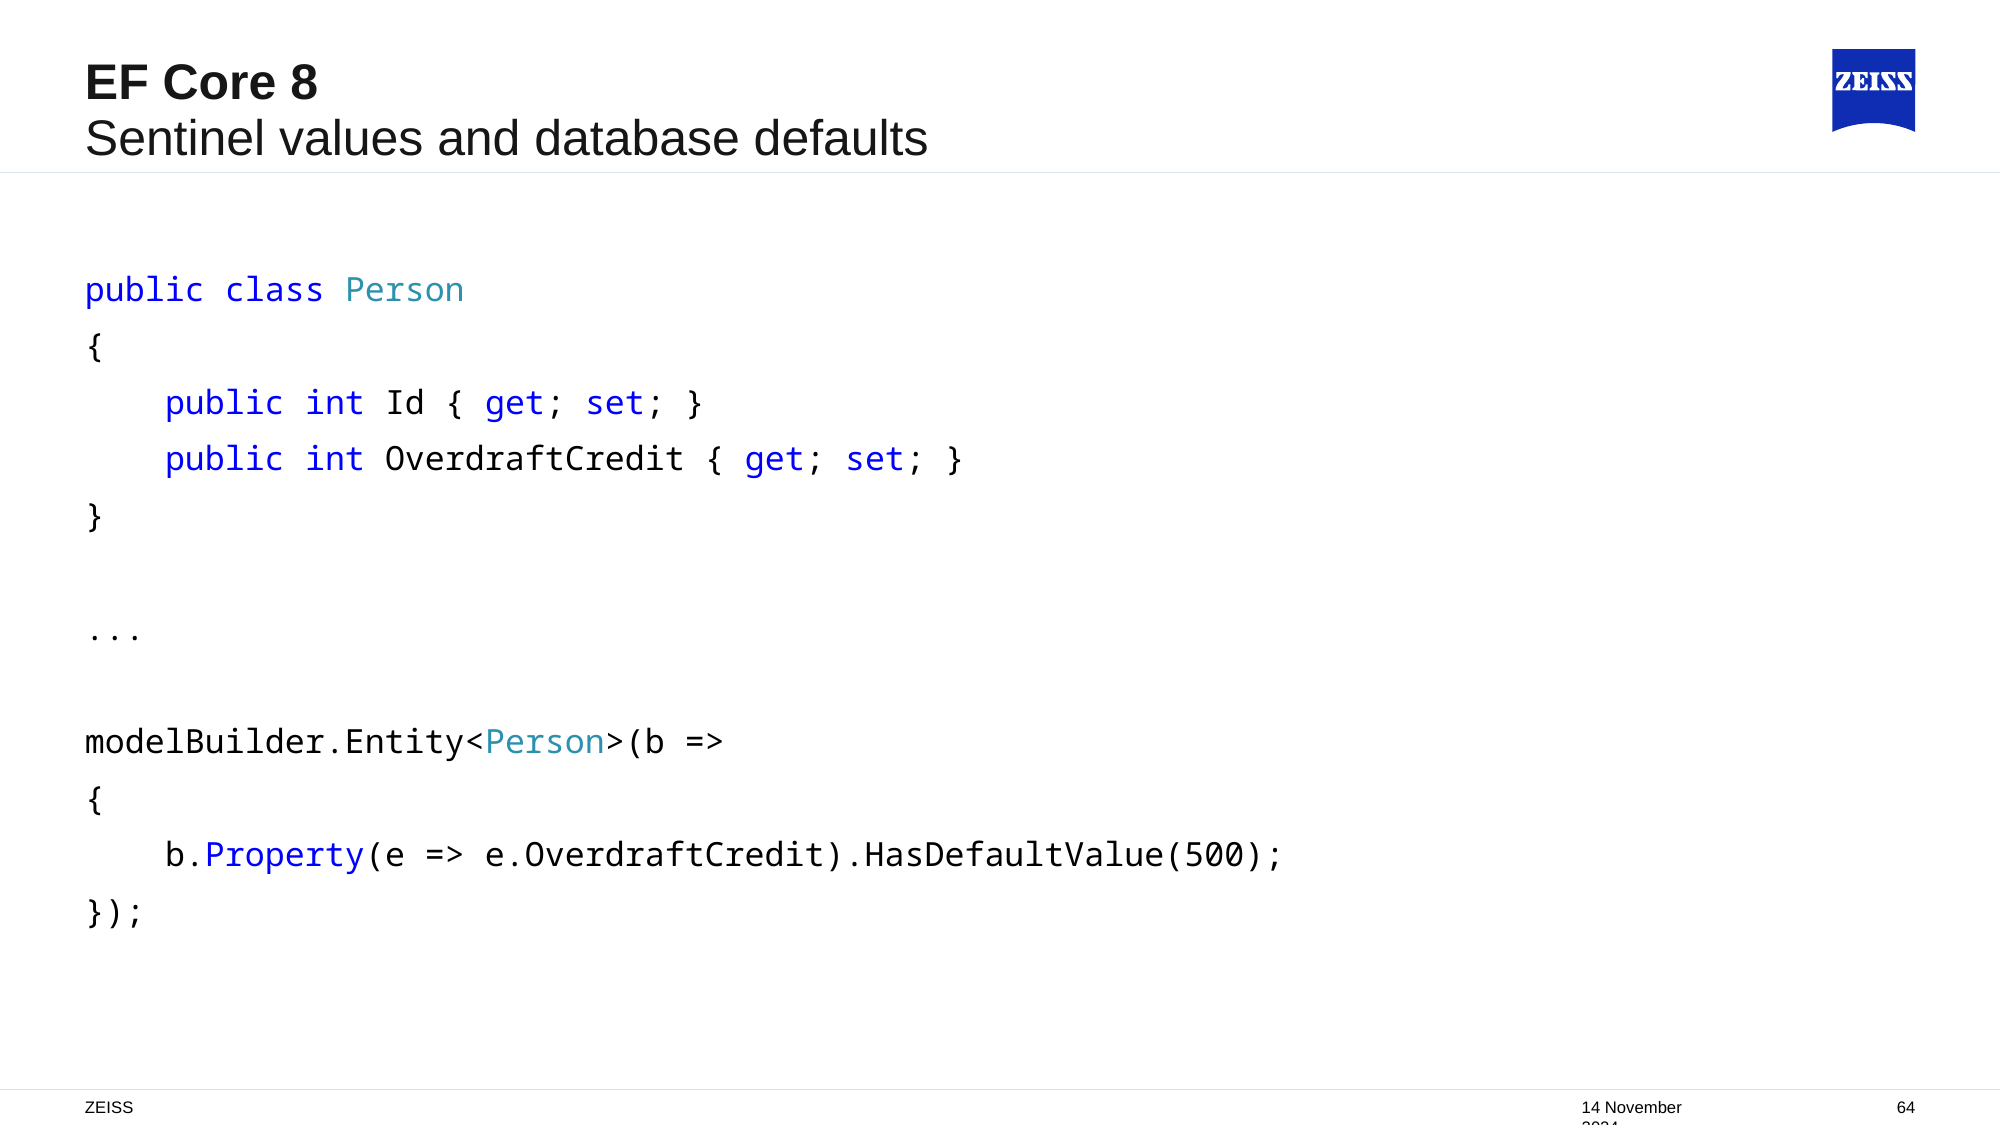

# EF Core 8
Sentinel values and database defaults
public class Person
{
    public int Id { get; set; }
    public int OverdraftCredit { get; set; }
}

...

modelBuilder.Entity<Person>(b =>
{
    b.Property(e => e.OverdraftCredit).HasDefaultValue(500);
});
ZEISS
14 November 2024
64